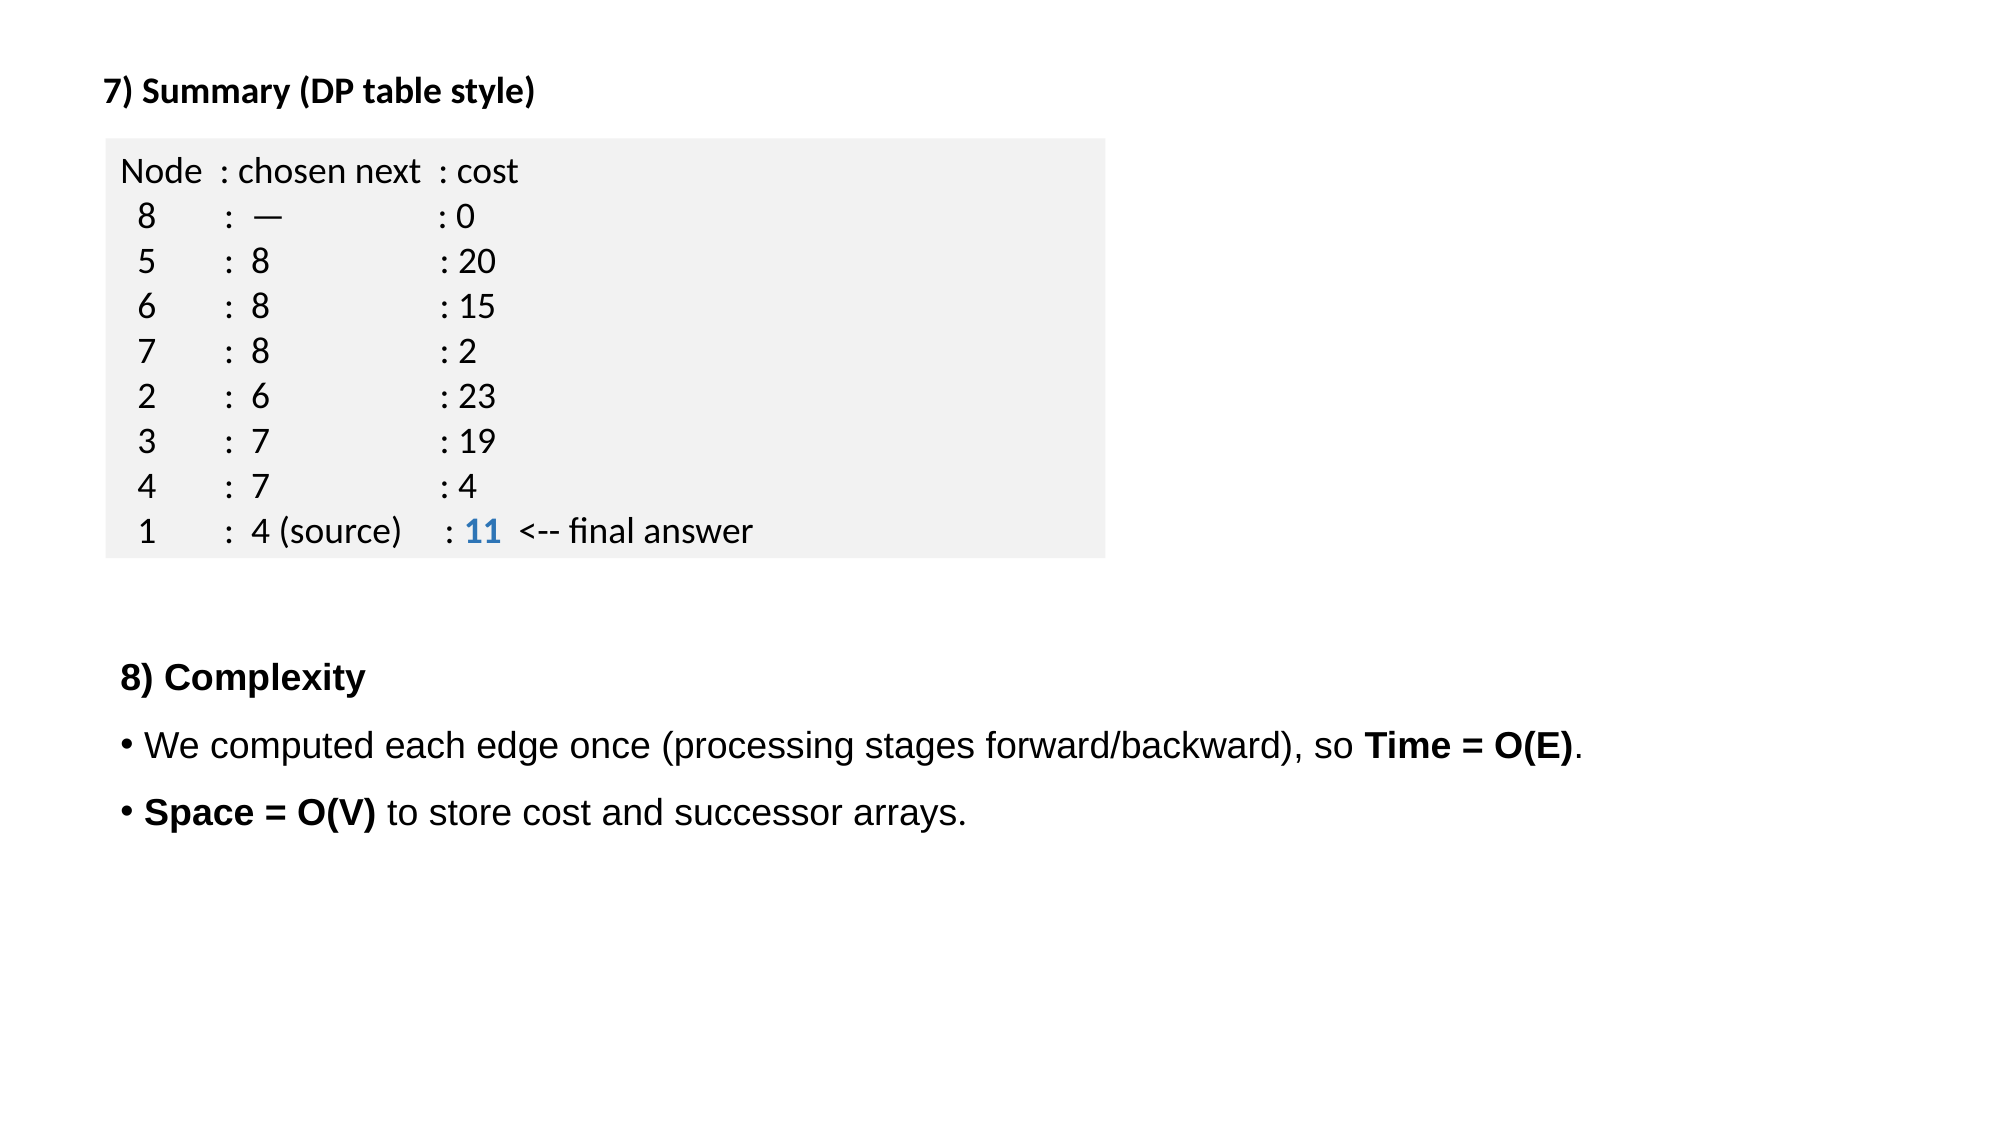

7) Summary (DP table style)
Node  : chosen next  : cost
  8        :  —                  : 0
  5        :  8                    : 20
  6        :  8                    : 15
  7        :  8                    : 2
  2        :  6                    : 23
  3        :  7                    : 19
  4        :  7                    : 4
  1        :  4 (source)     : 11  <-- final answer
8) Complexity
 We computed each edge once (processing stages forward/backward), so Time = O(E).
 Space = O(V) to store cost and successor arrays.